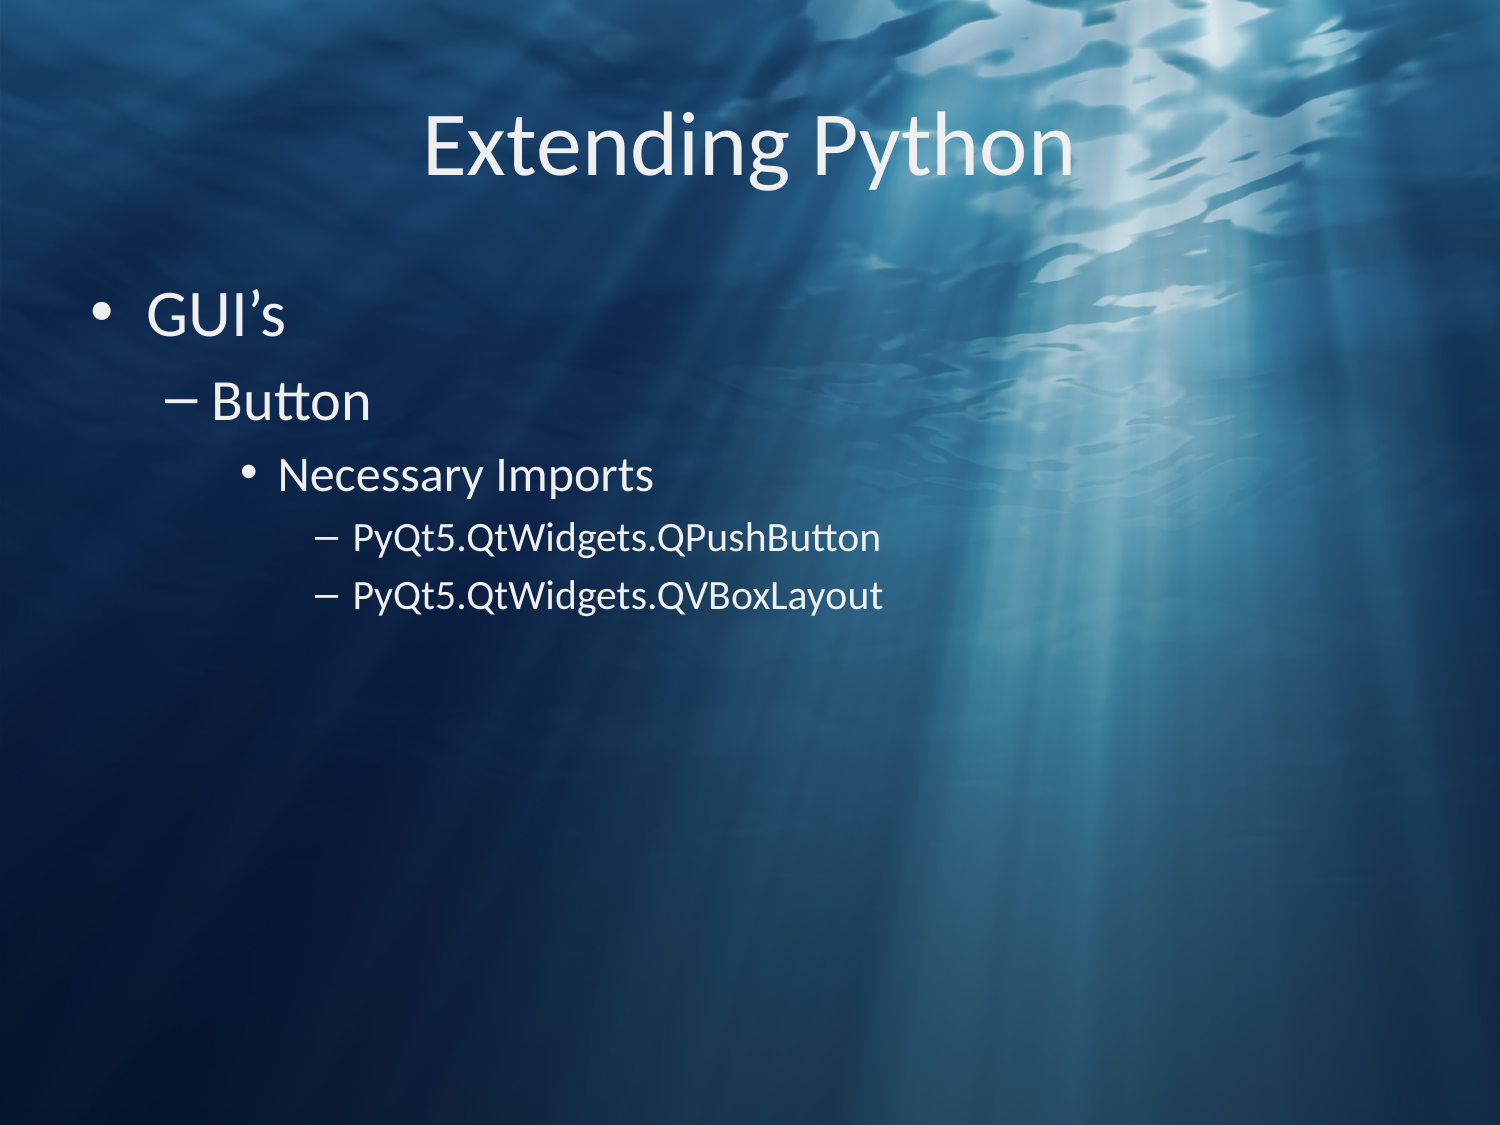

# Extending Python
GUI’s
Button
Necessary Imports
PyQt5.QtWidgets.QPushButton
PyQt5.QtWidgets.QVBoxLayout